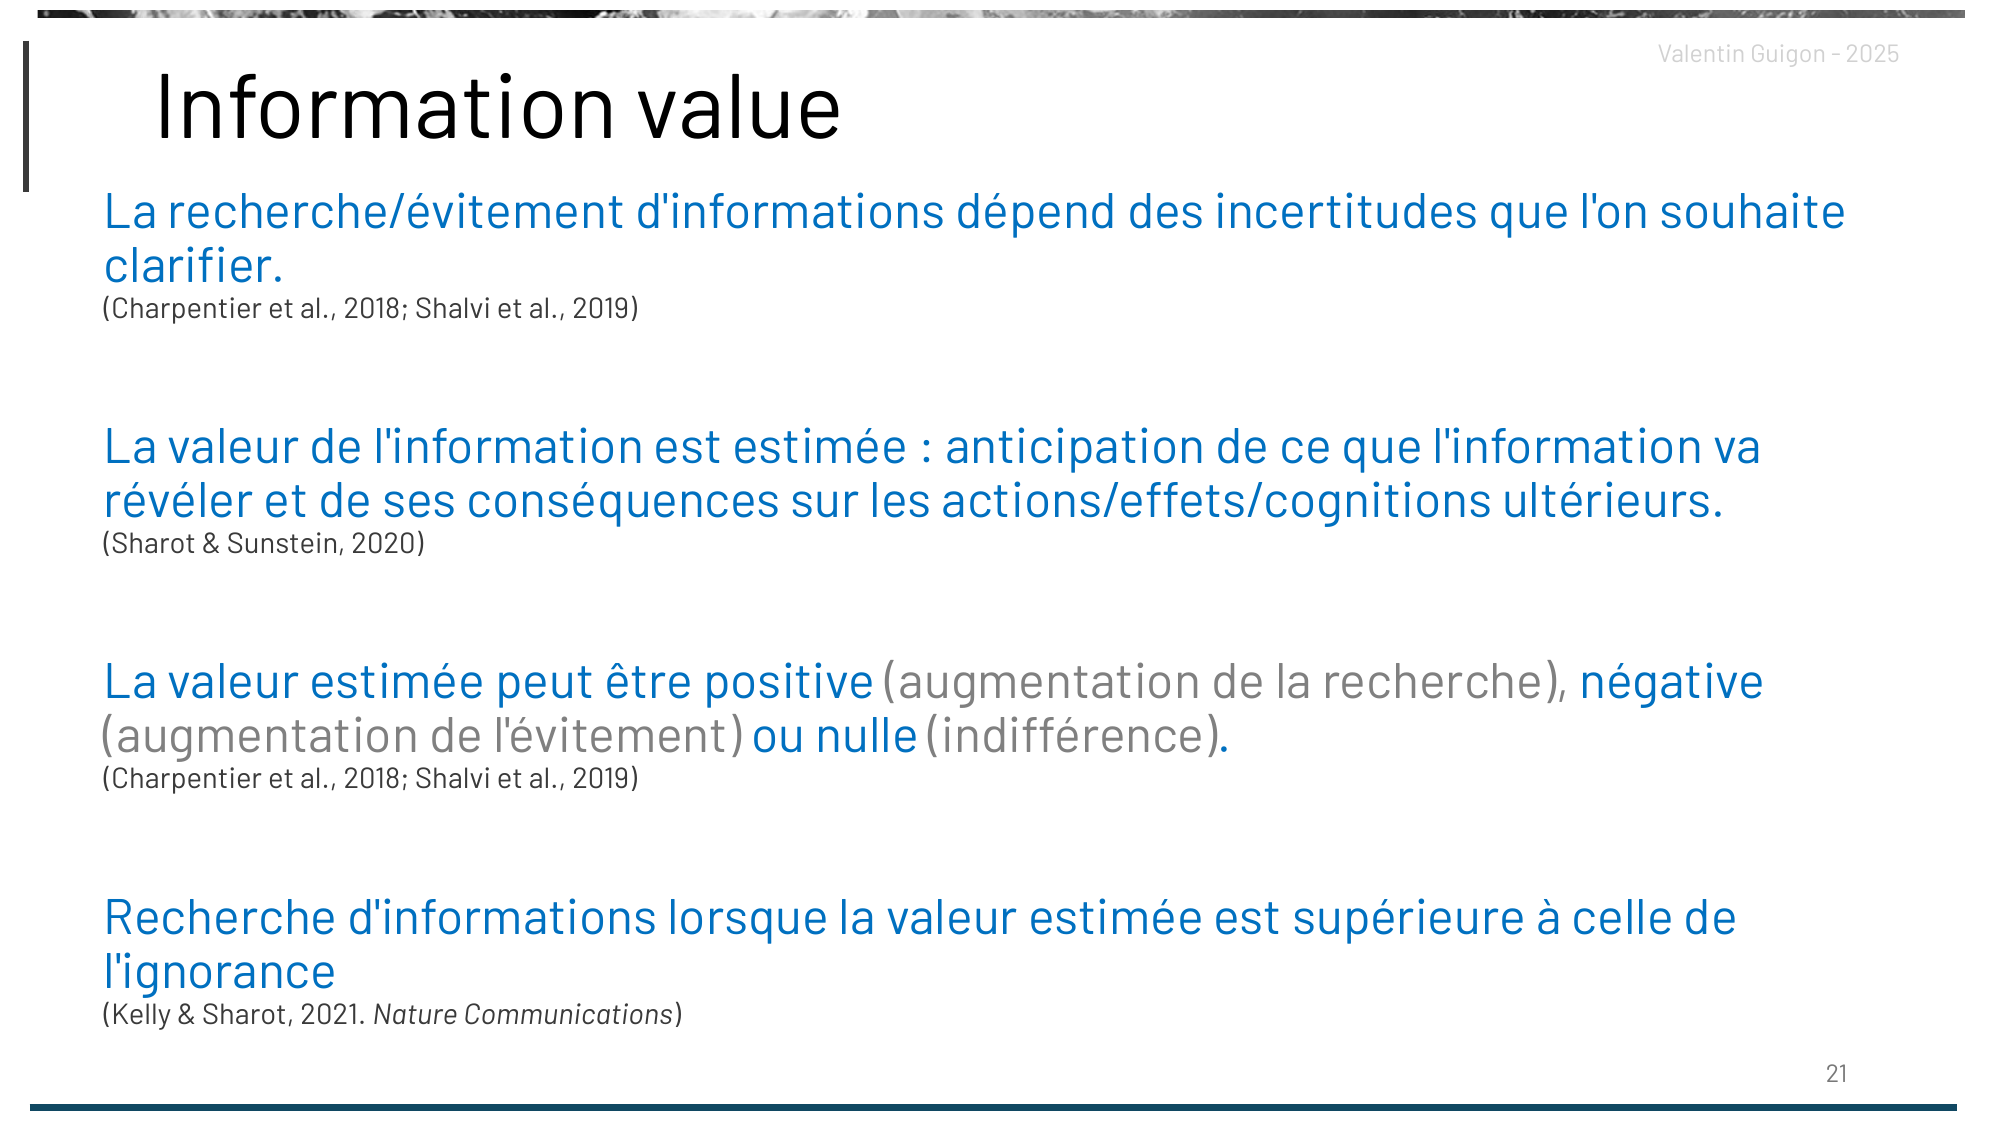

Information value
Valentin Guigon - 2025
La recherche/évitement d'informations dépend des incertitudes que l'on souhaite clarifier.
(Charpentier et al., 2018; Shalvi et al., 2019)

La valeur de l'information est estimée : anticipation de ce que l'information va révéler et de ses conséquences sur les actions/effets/cognitions ultérieurs.
(Sharot & Sunstein, 2020)

La valeur estimée peut être positive (augmentation de la recherche), négative (augmentation de l'évitement) ou nulle (indifférence).
(Charpentier et al., 2018; Shalvi et al., 2019)

Recherche d'informations lorsque la valeur estimée est supérieure à celle de l'ignorance
(Kelly & Sharot, 2021. Nature Communications)
21